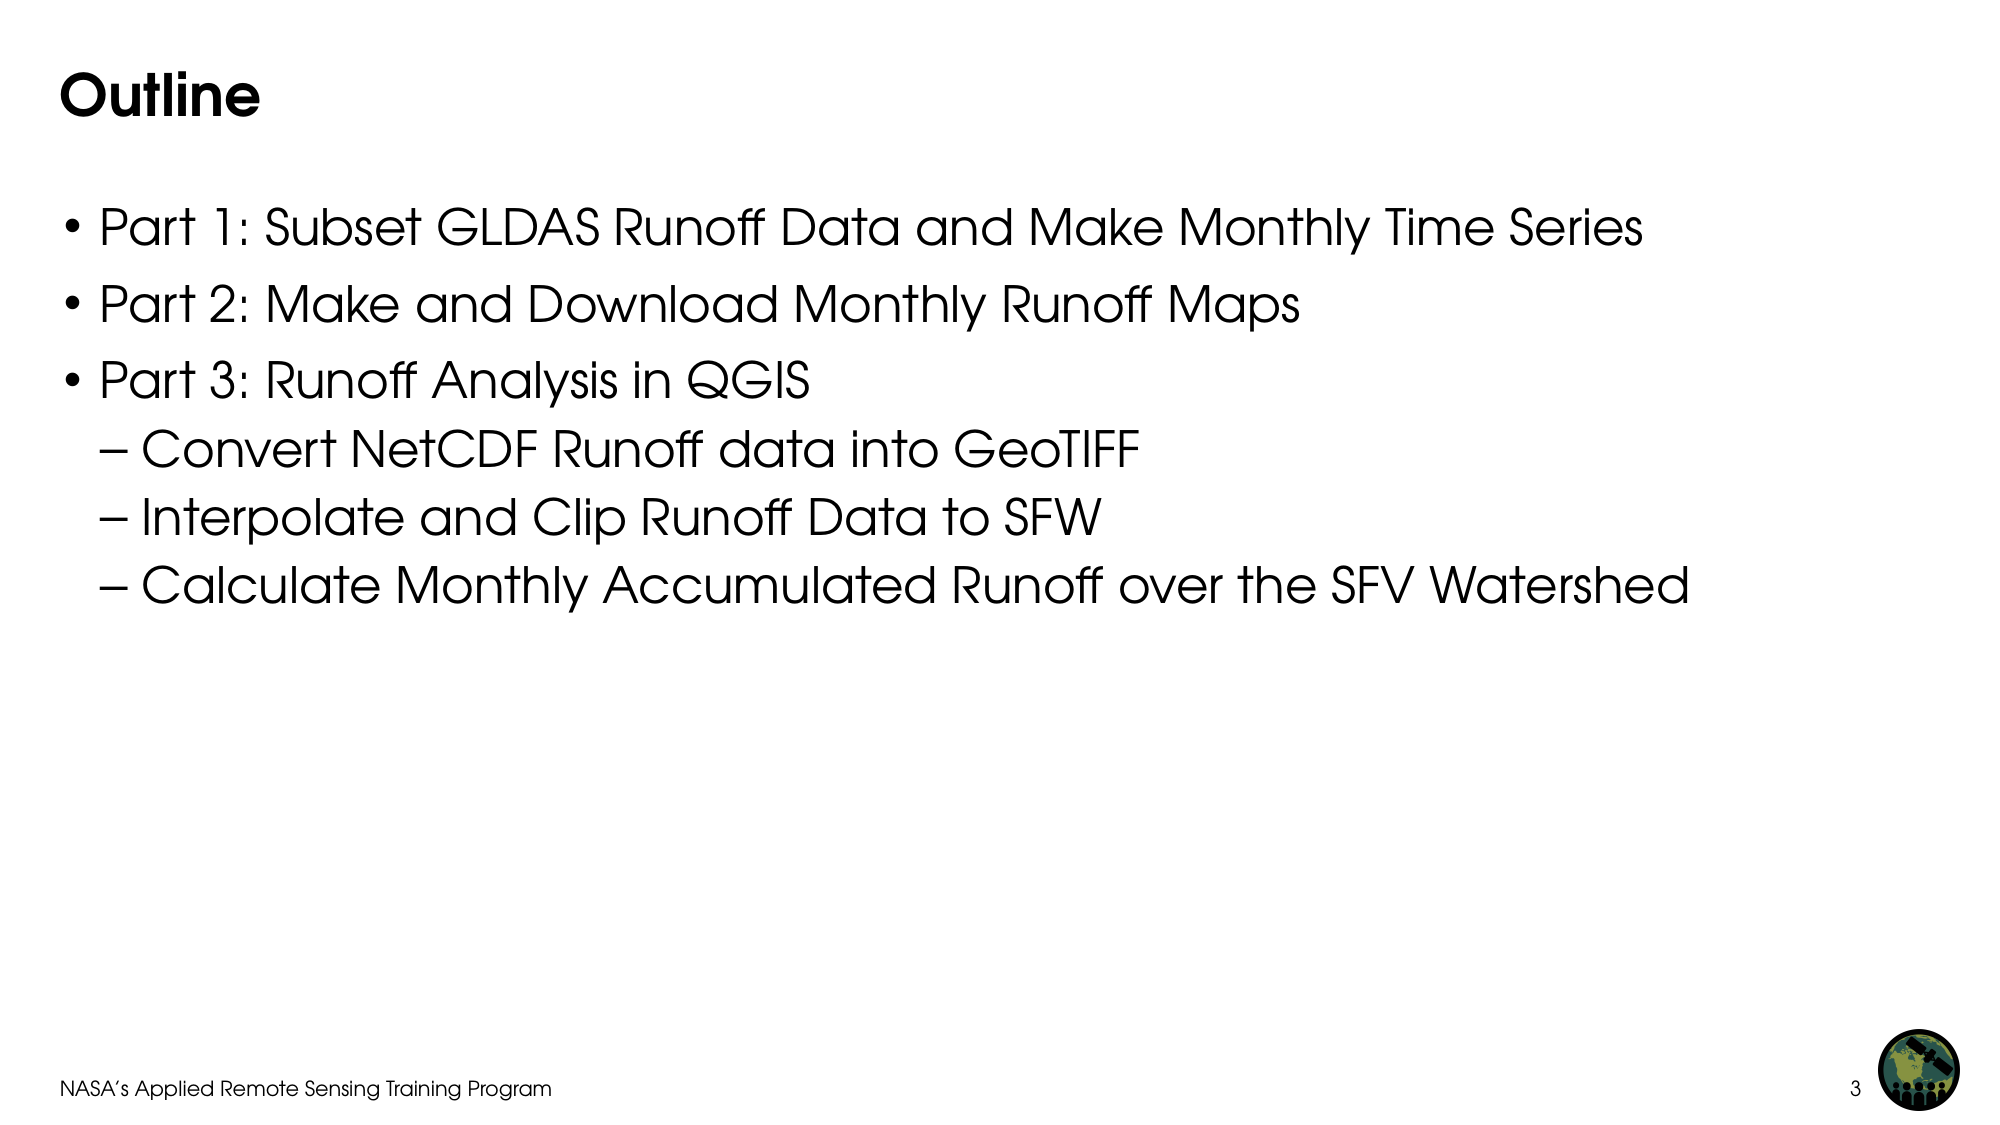

# Outline
Part 1: Subset GLDAS Runoff Data and Make Monthly Time Series
Part 2: Make and Download Monthly Runoff Maps
Part 3: Runoff Analysis in QGIS
Convert NetCDF Runoff data into GeoTIFF
Interpolate and Clip Runoff Data to SFW
Calculate Monthly Accumulated Runoff over the SFV Watershed